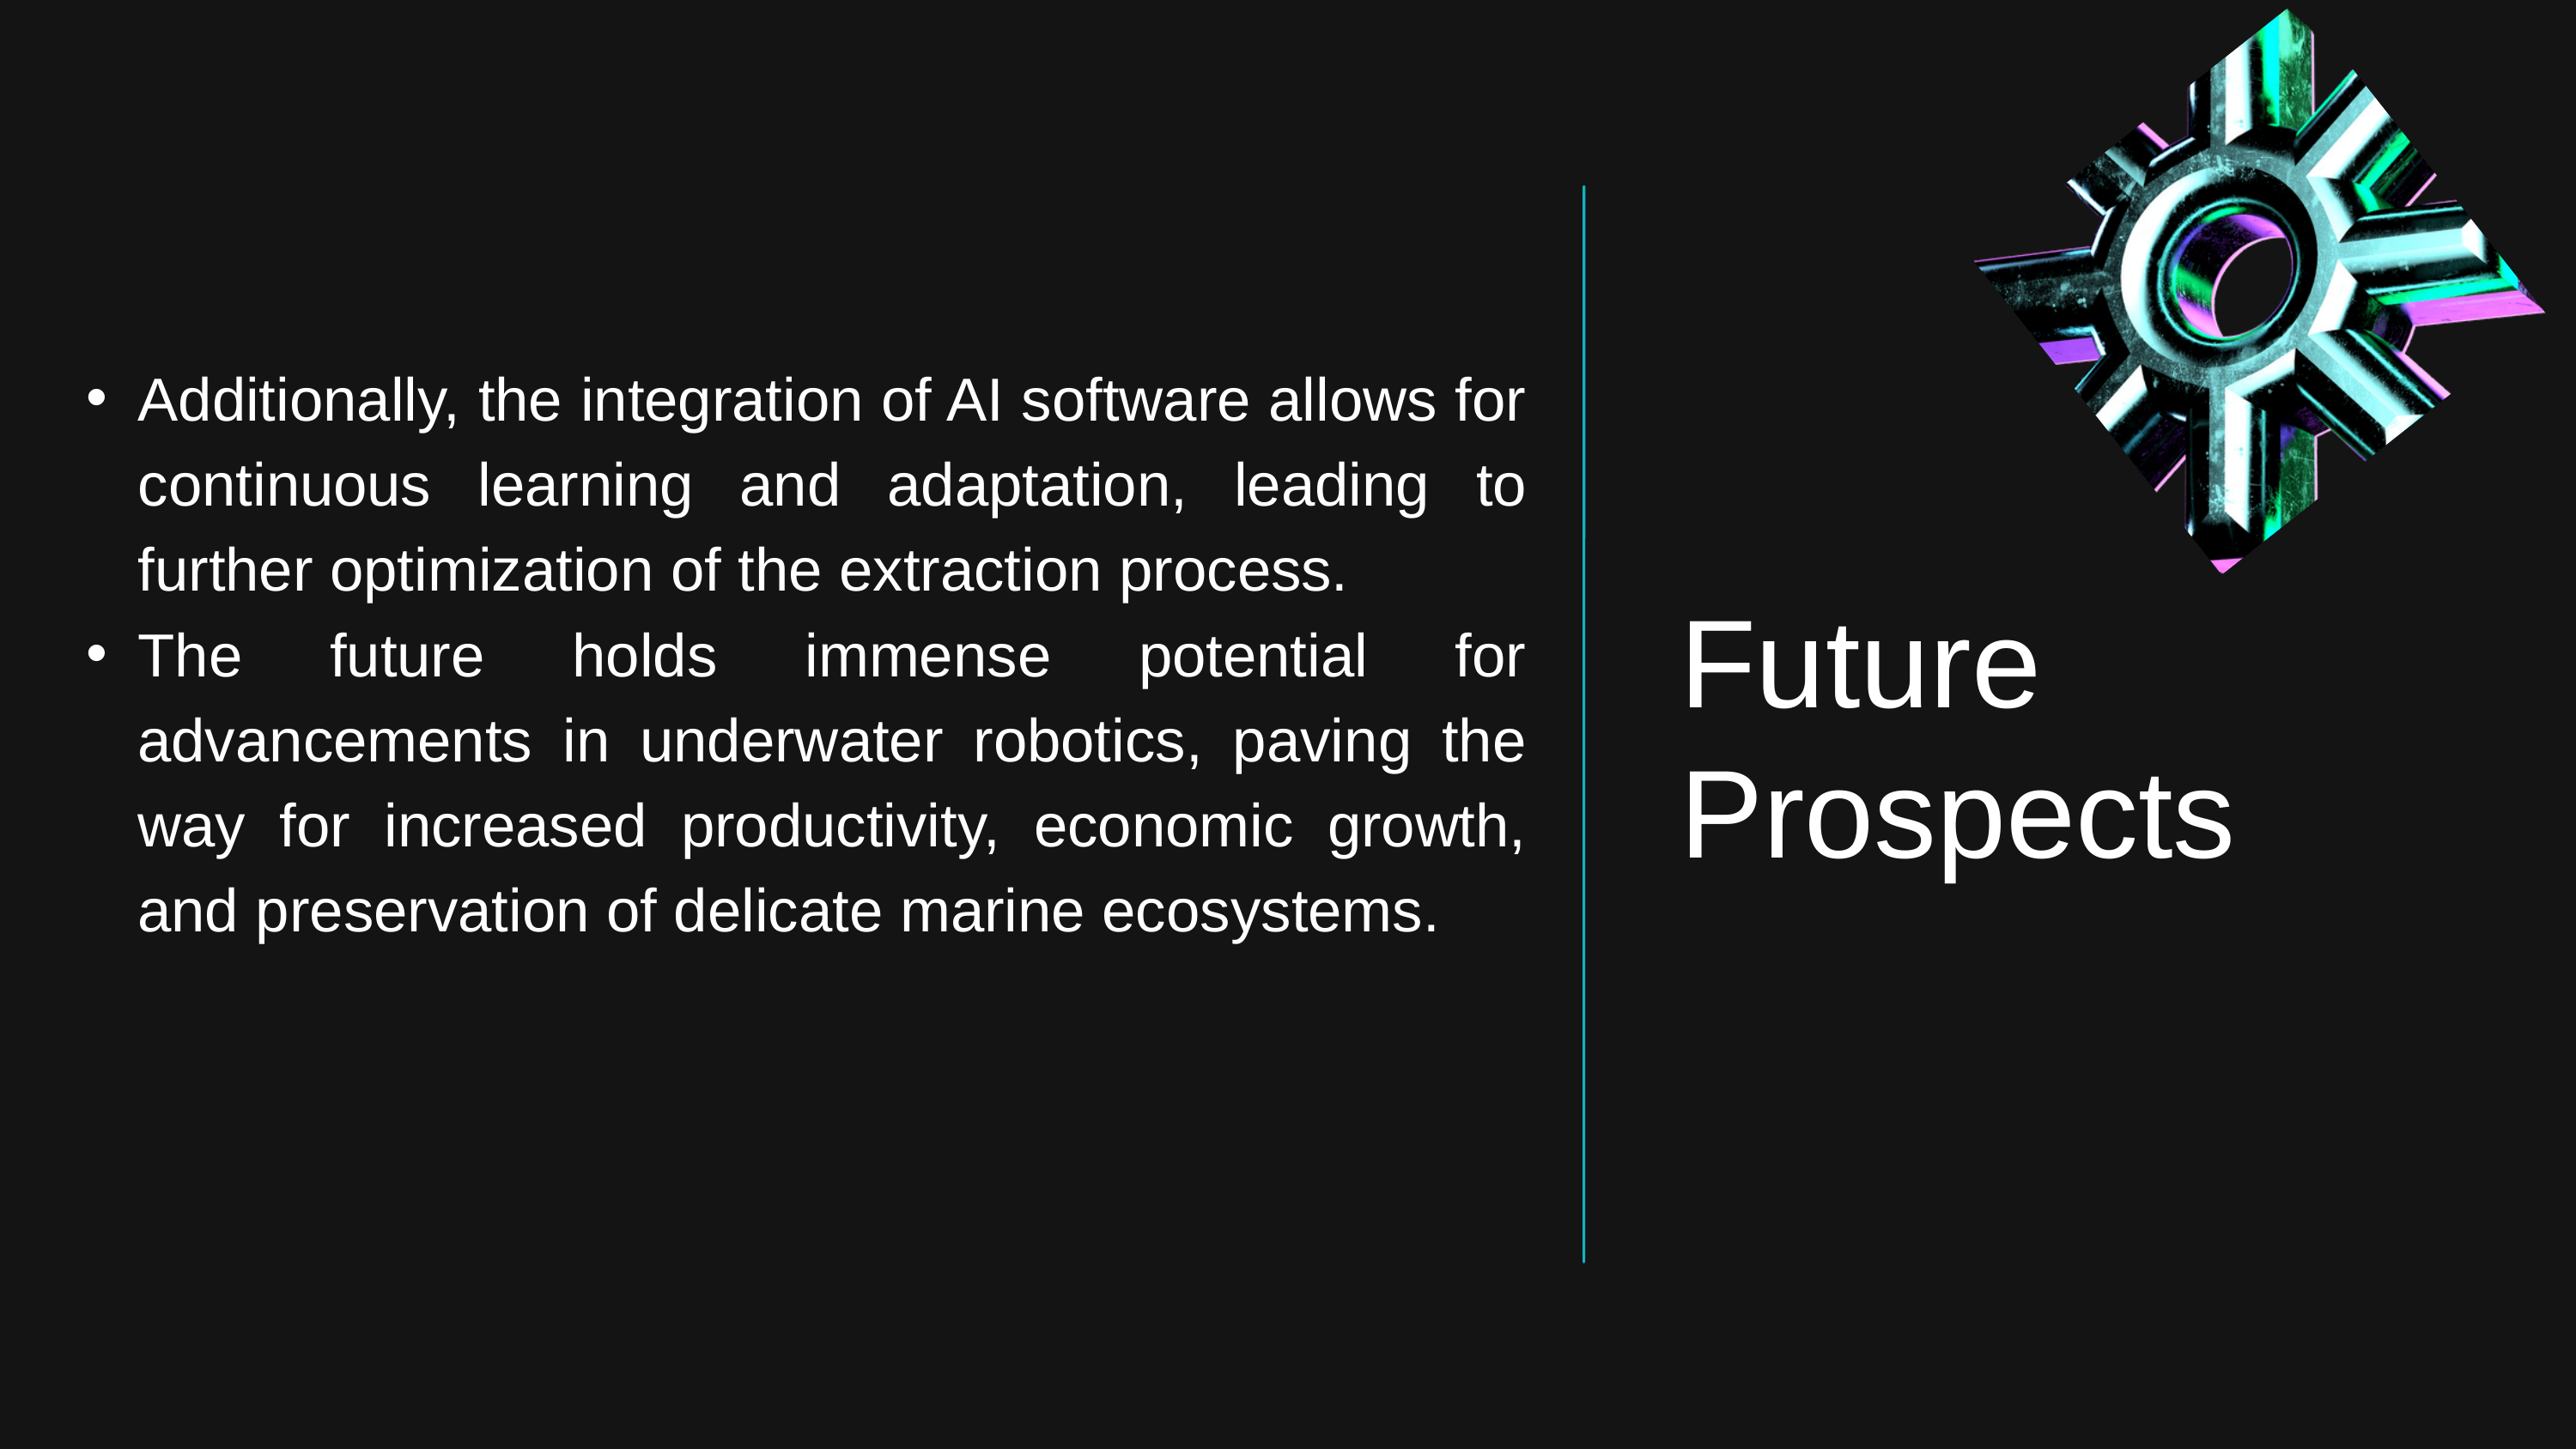

Additionally, the integration of AI software allows for continuous learning and adaptation, leading to further optimization of the extraction process.
The future holds immense potential for advancements in underwater robotics, paving the way for increased productivity, economic growth, and preservation of delicate marine ecosystems.

Future Prospects